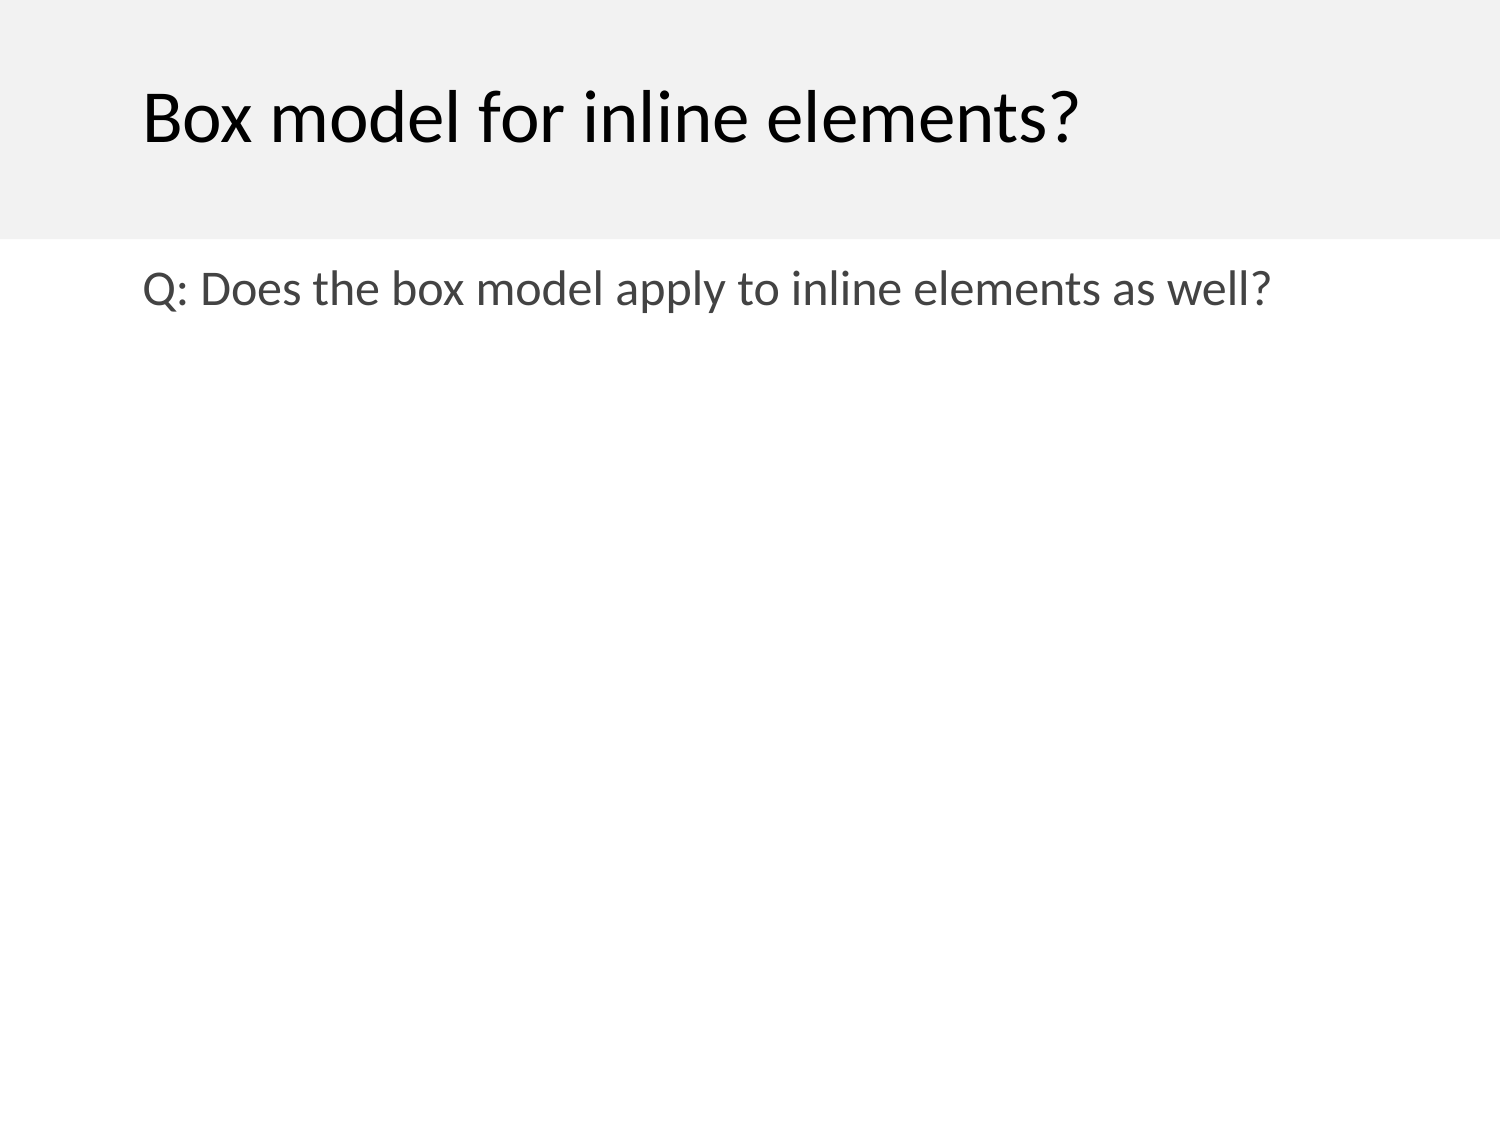

Box model for inline elements?
Q: Does the box model apply to inline elements as well?